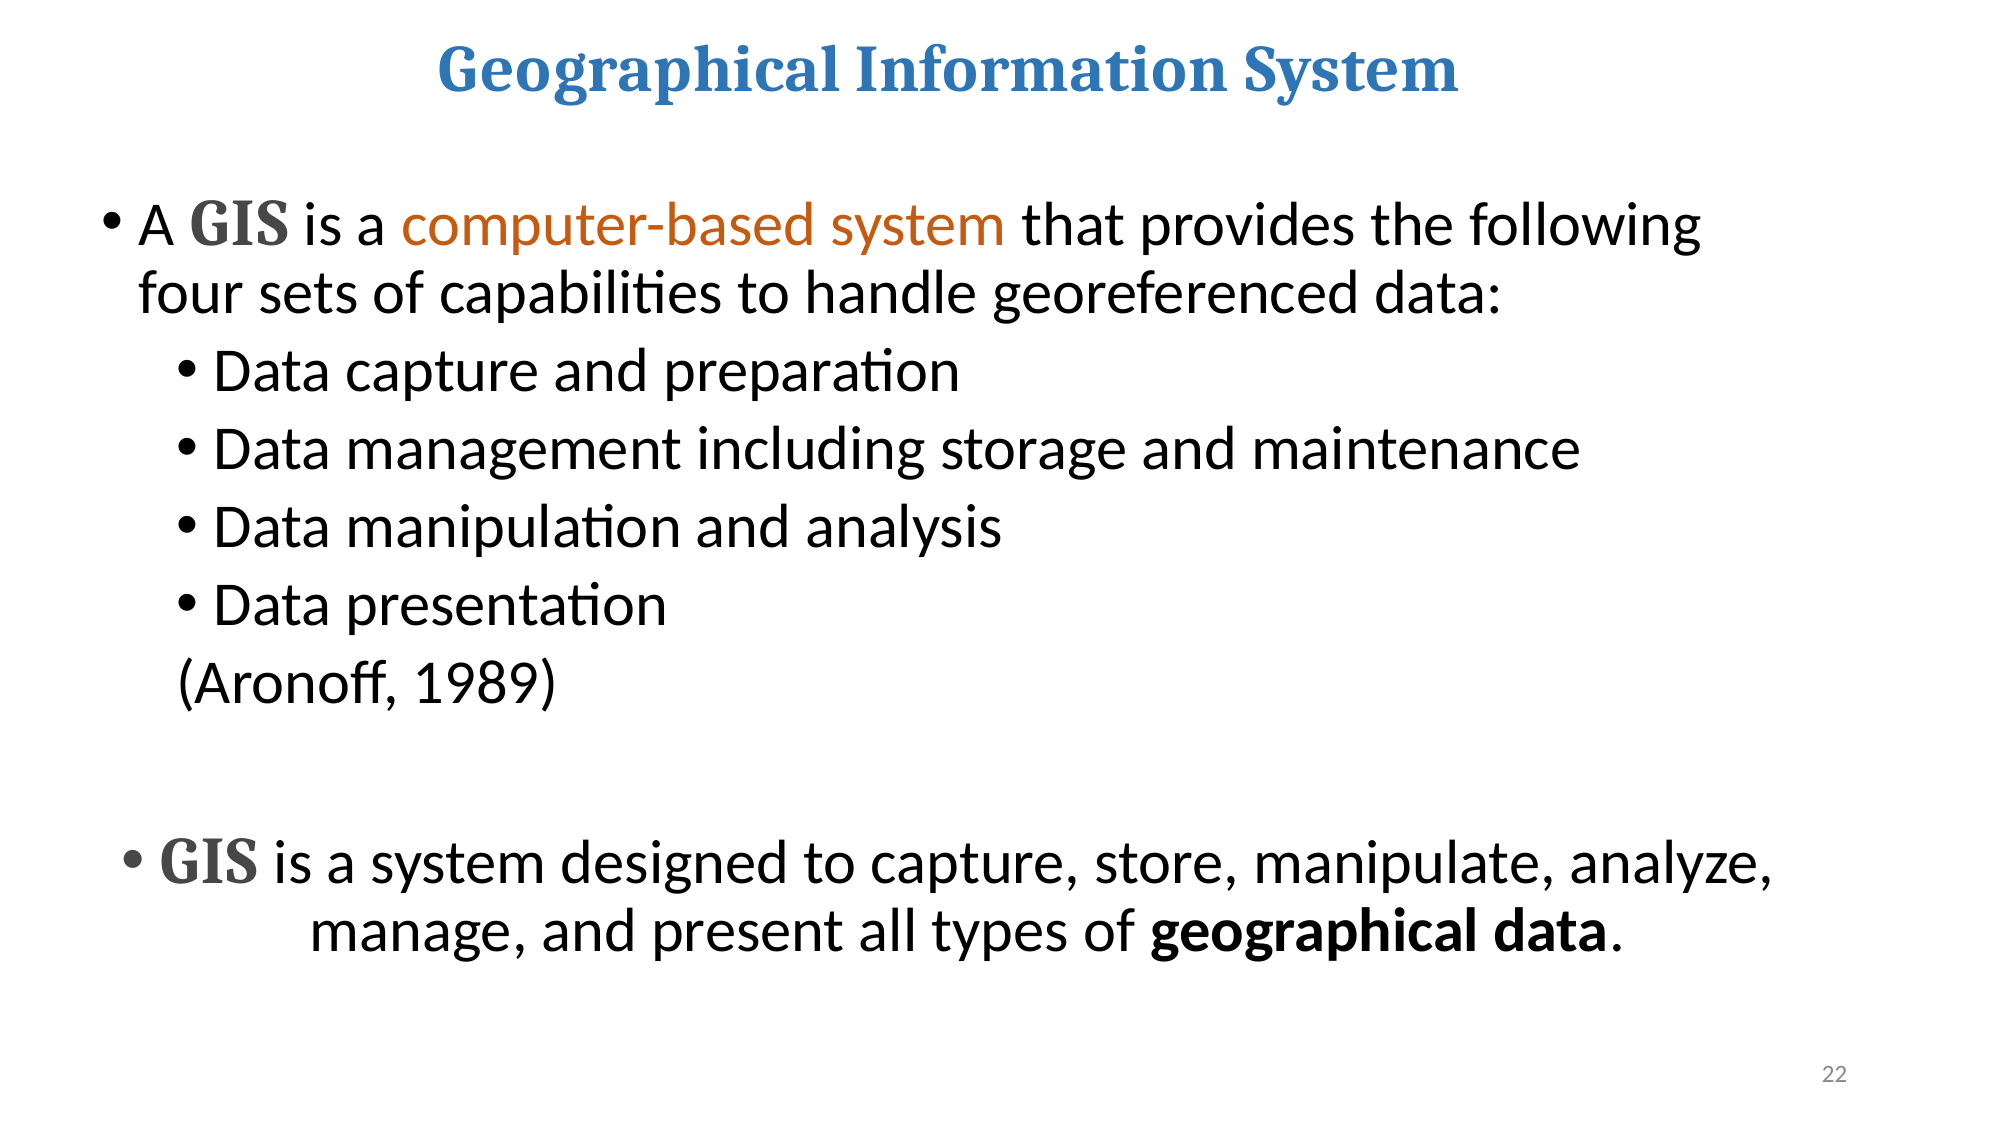

# Geographical Information System
A GIS is a computer-based system that provides the following four sets of capabilities to handle georeferenced data:
Data capture and preparation
Data management including storage and maintenance
Data manipulation and analysis
Data presentation
(Aronoff, 1989)
GIS is a system designed to capture, store, manipulate, analyze, manage, and present all types of geographical data.
22